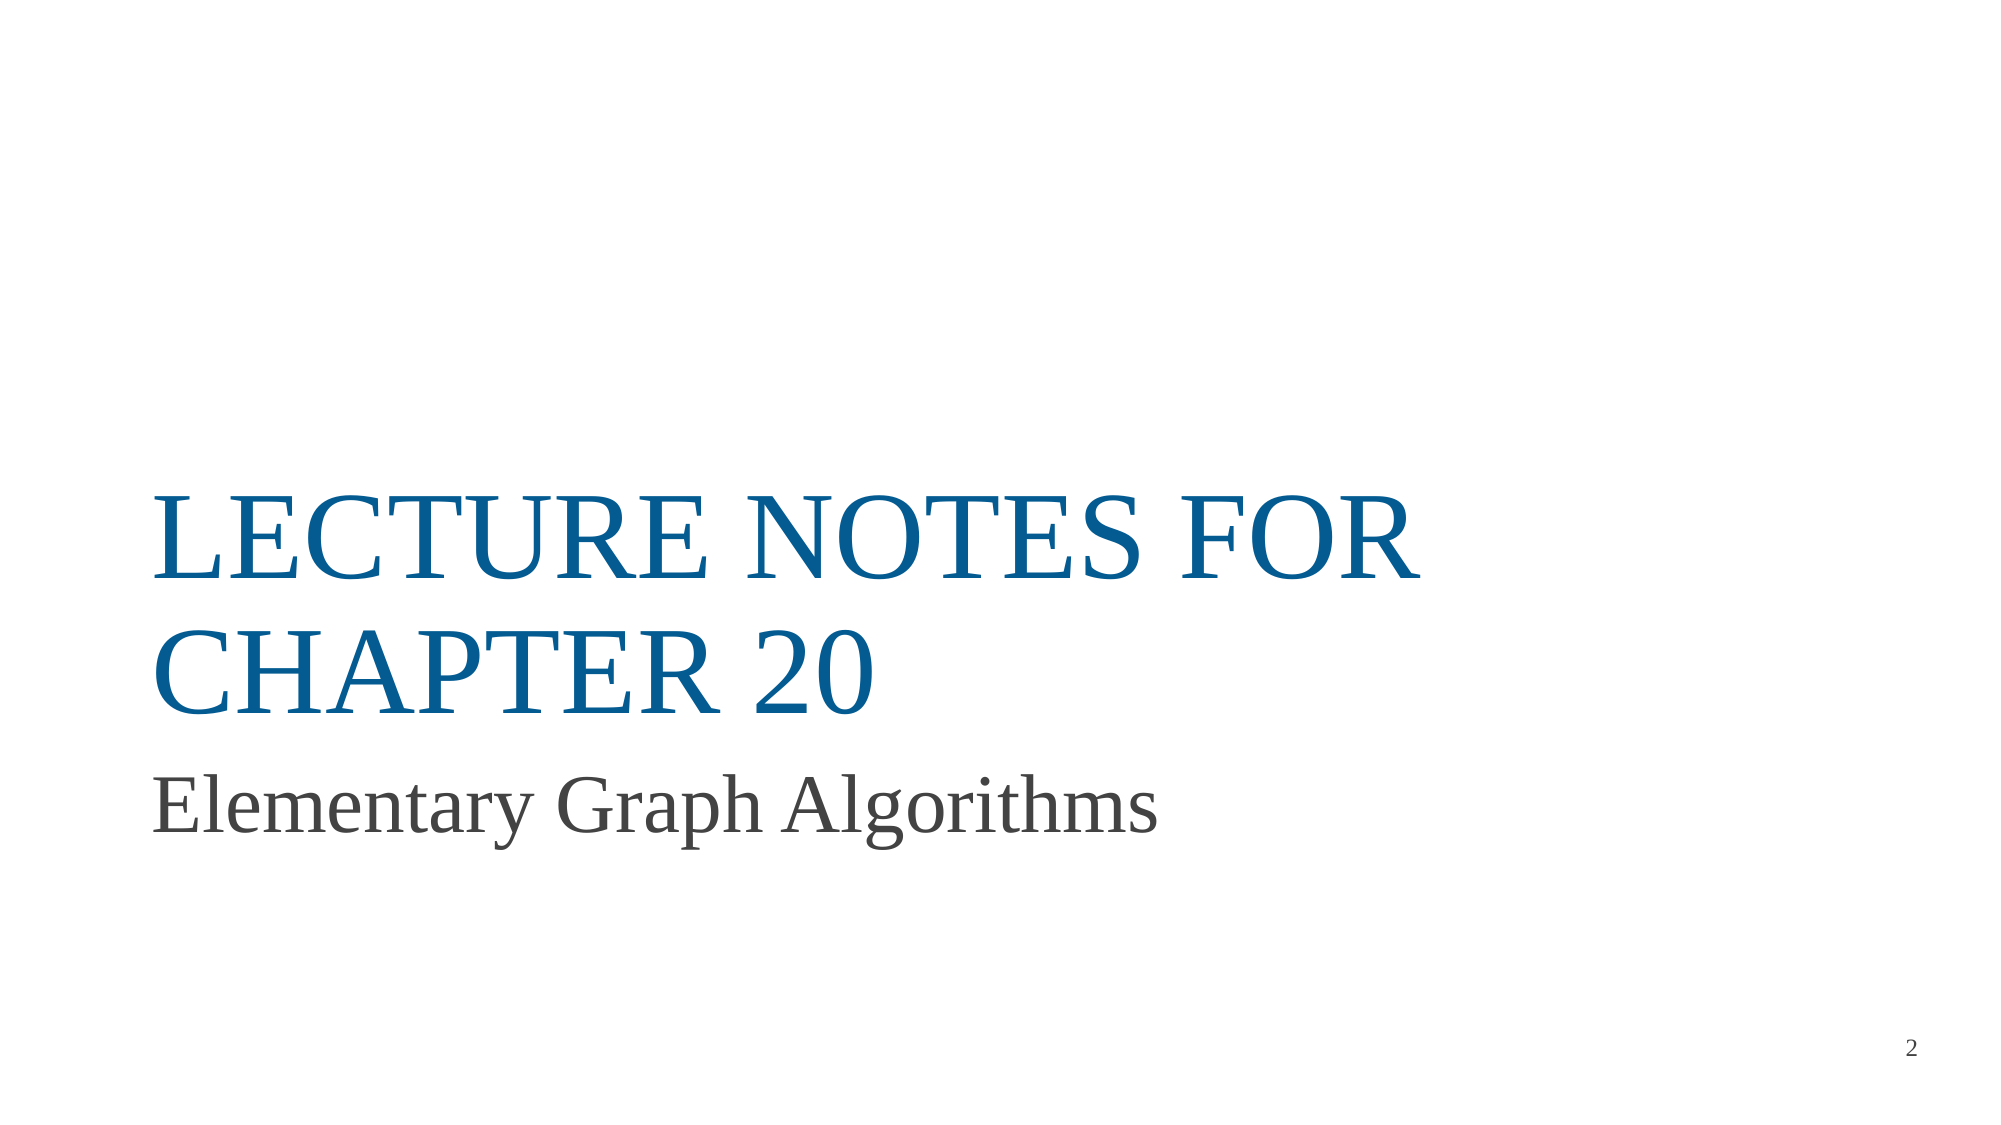

# LECTURE NOTES FOR CHAPTER 20
Elementary Graph Algorithms
2